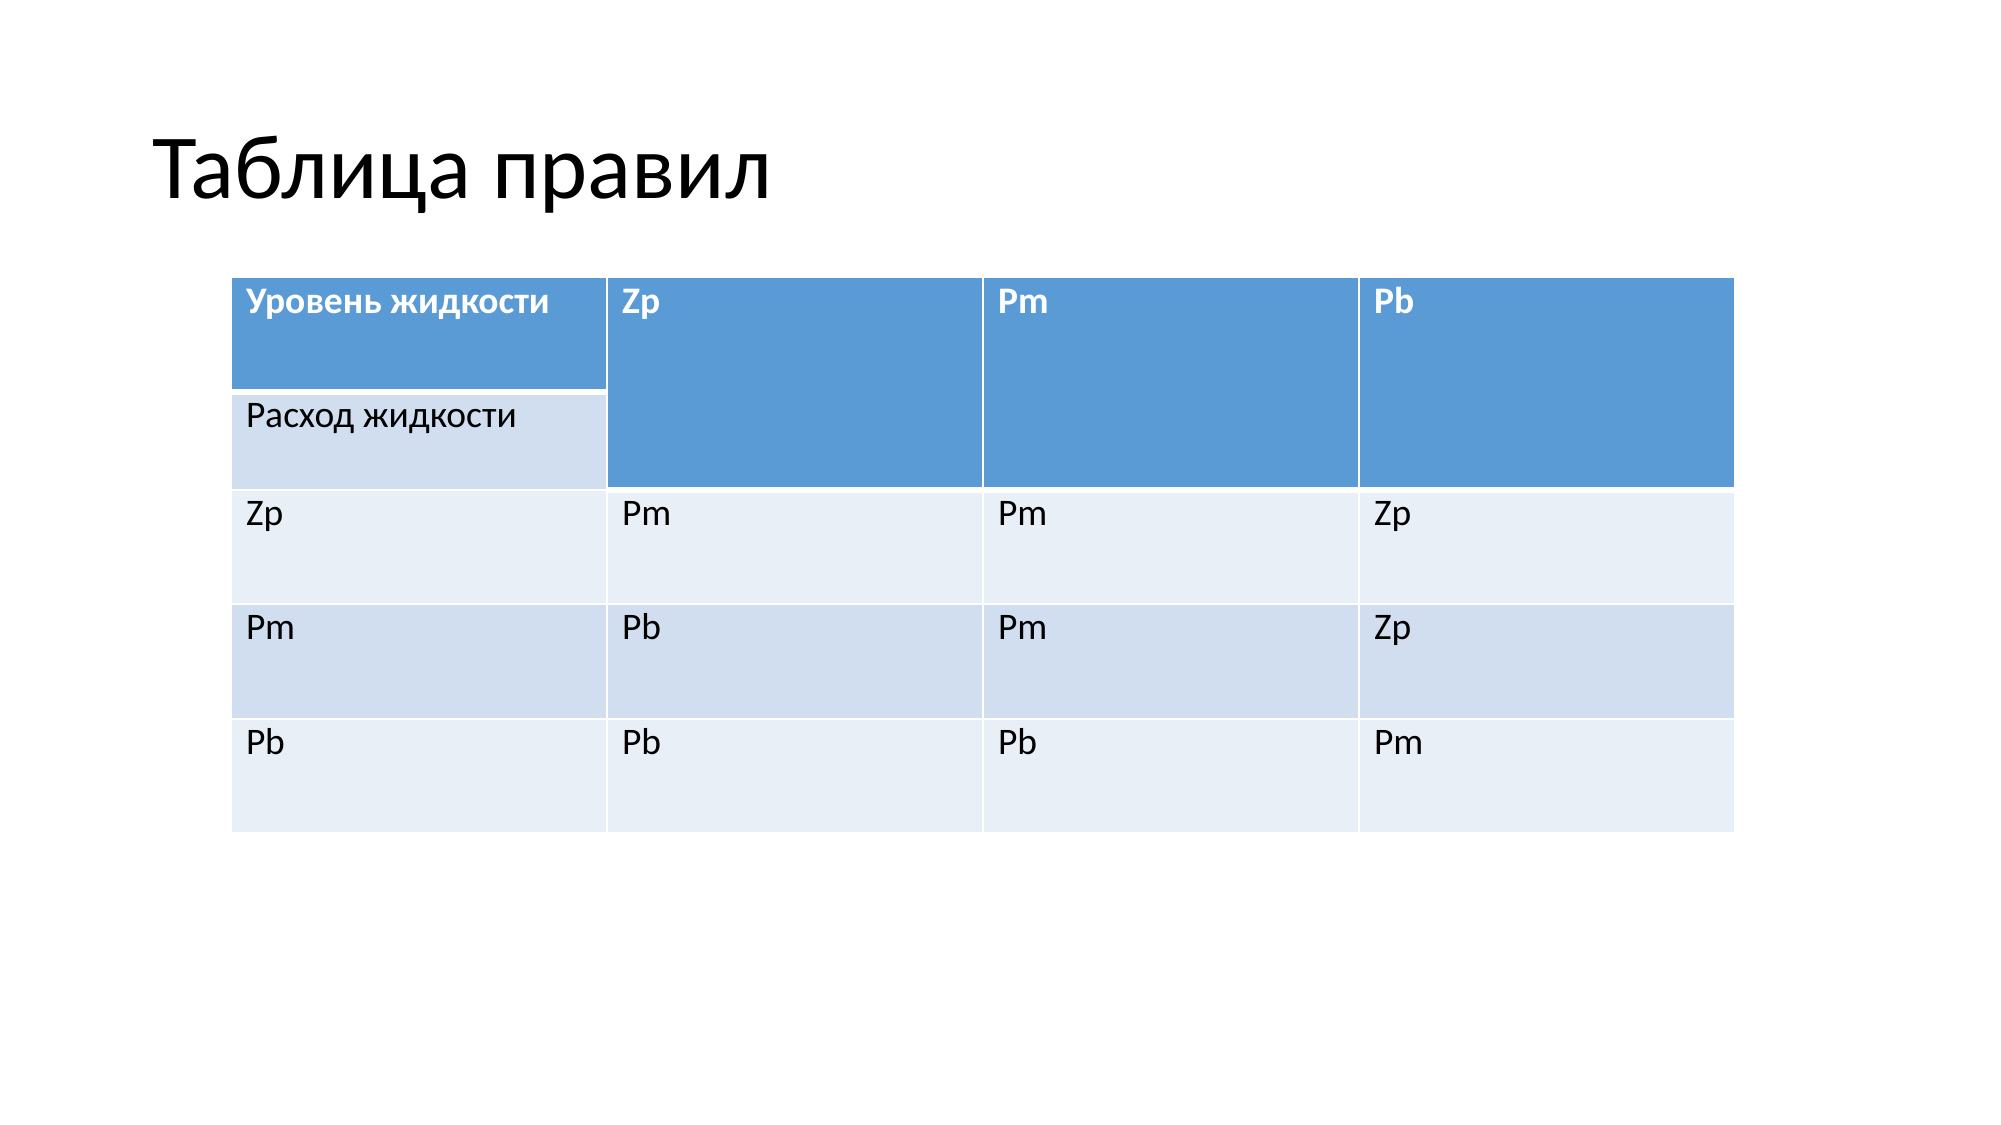

# Таблица правил
| Уровень жидкости | Zp | Pm | Pb |
| --- | --- | --- | --- |
| Расход жидкости |  |  |  |
| Zp | Pm | Pm | Zp |
| Pm | Pb | Pm | Zp |
| Pb | Pb | Pb | Pm |